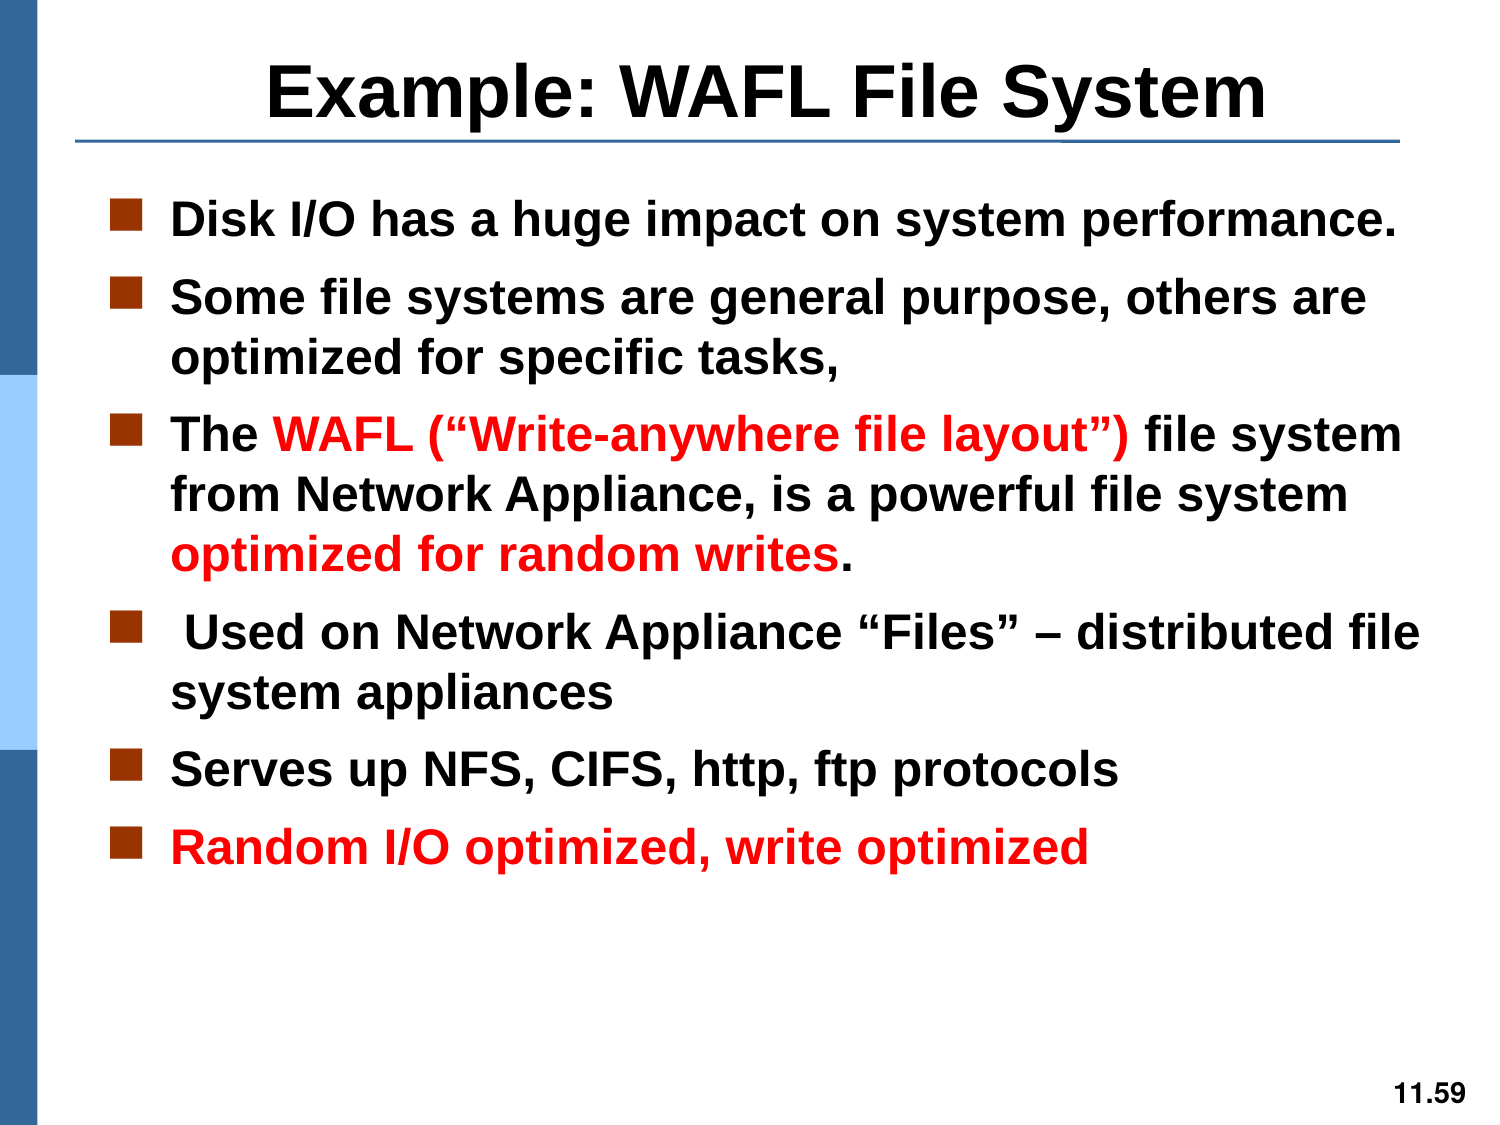

# Example: WAFL File System
Disk I/O has a huge impact on system performance.
Some file systems are general purpose, others are optimized for specific tasks,
The WAFL (“Write-anywhere file layout”) file system from Network Appliance, is a powerful file system optimized for random writes.
 Used on Network Appliance “Files” – distributed file system appliances
Serves up NFS, CIFS, http, ftp protocols
Random I/O optimized, write optimized